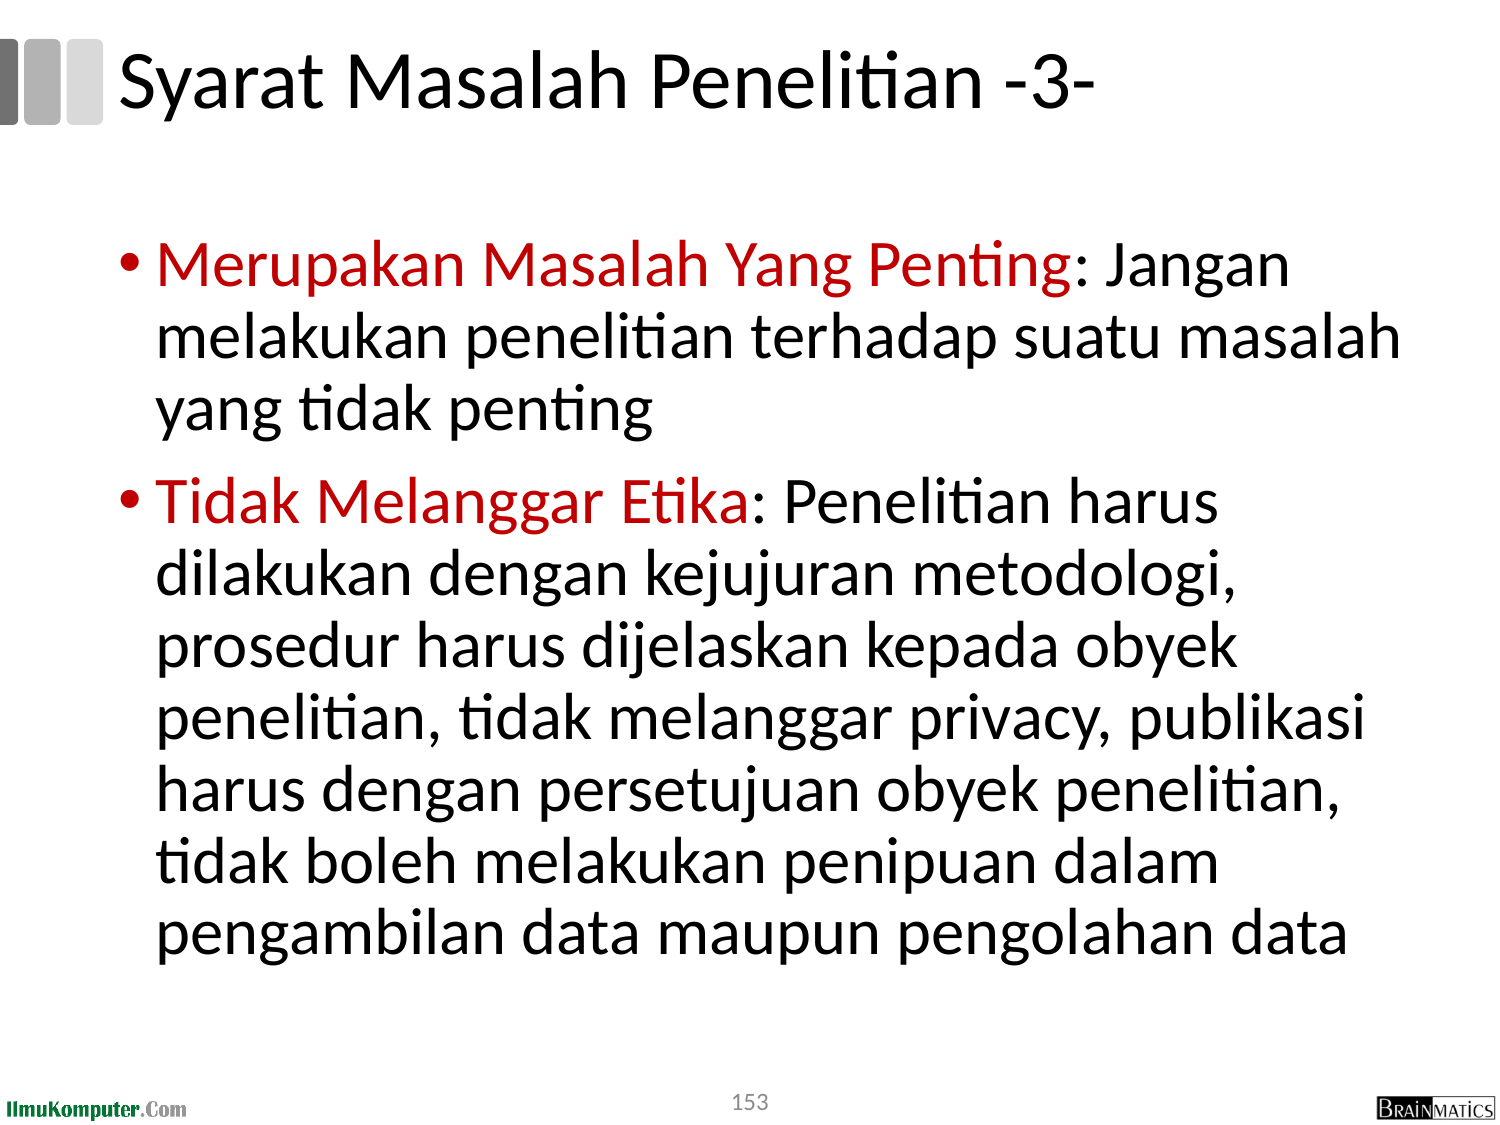

# Syarat Masalah Penelitian -3-
Merupakan Masalah Yang Penting: Jangan melakukan penelitian terhadap suatu masalah yang tidak penting
Tidak Melanggar Etika: Penelitian harus dilakukan dengan kejujuran metodologi, prosedur harus dijelaskan kepada obyek penelitian, tidak melanggar privacy, publikasi harus dengan persetujuan obyek penelitian, tidak boleh melakukan penipuan dalam pengambilan data maupun pengolahan data
153